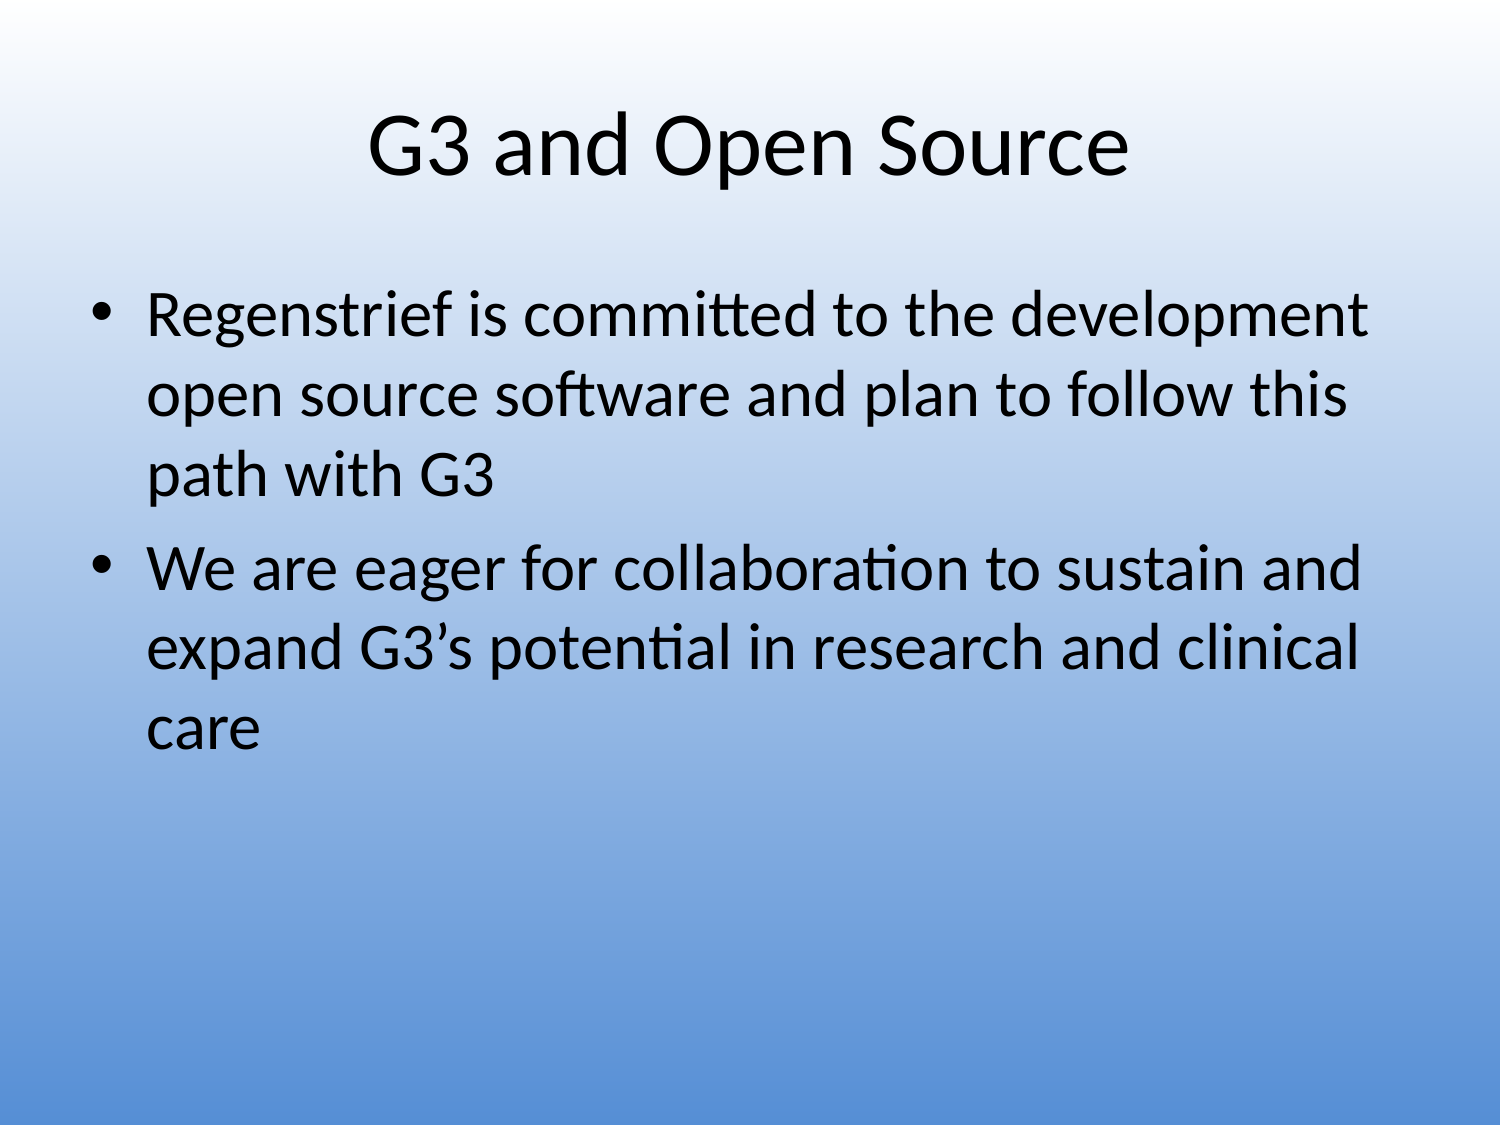

# G3 and Open Source
Regenstrief is committed to the development open source software and plan to follow this path with G3
We are eager for collaboration to sustain and expand G3’s potential in research and clinical care